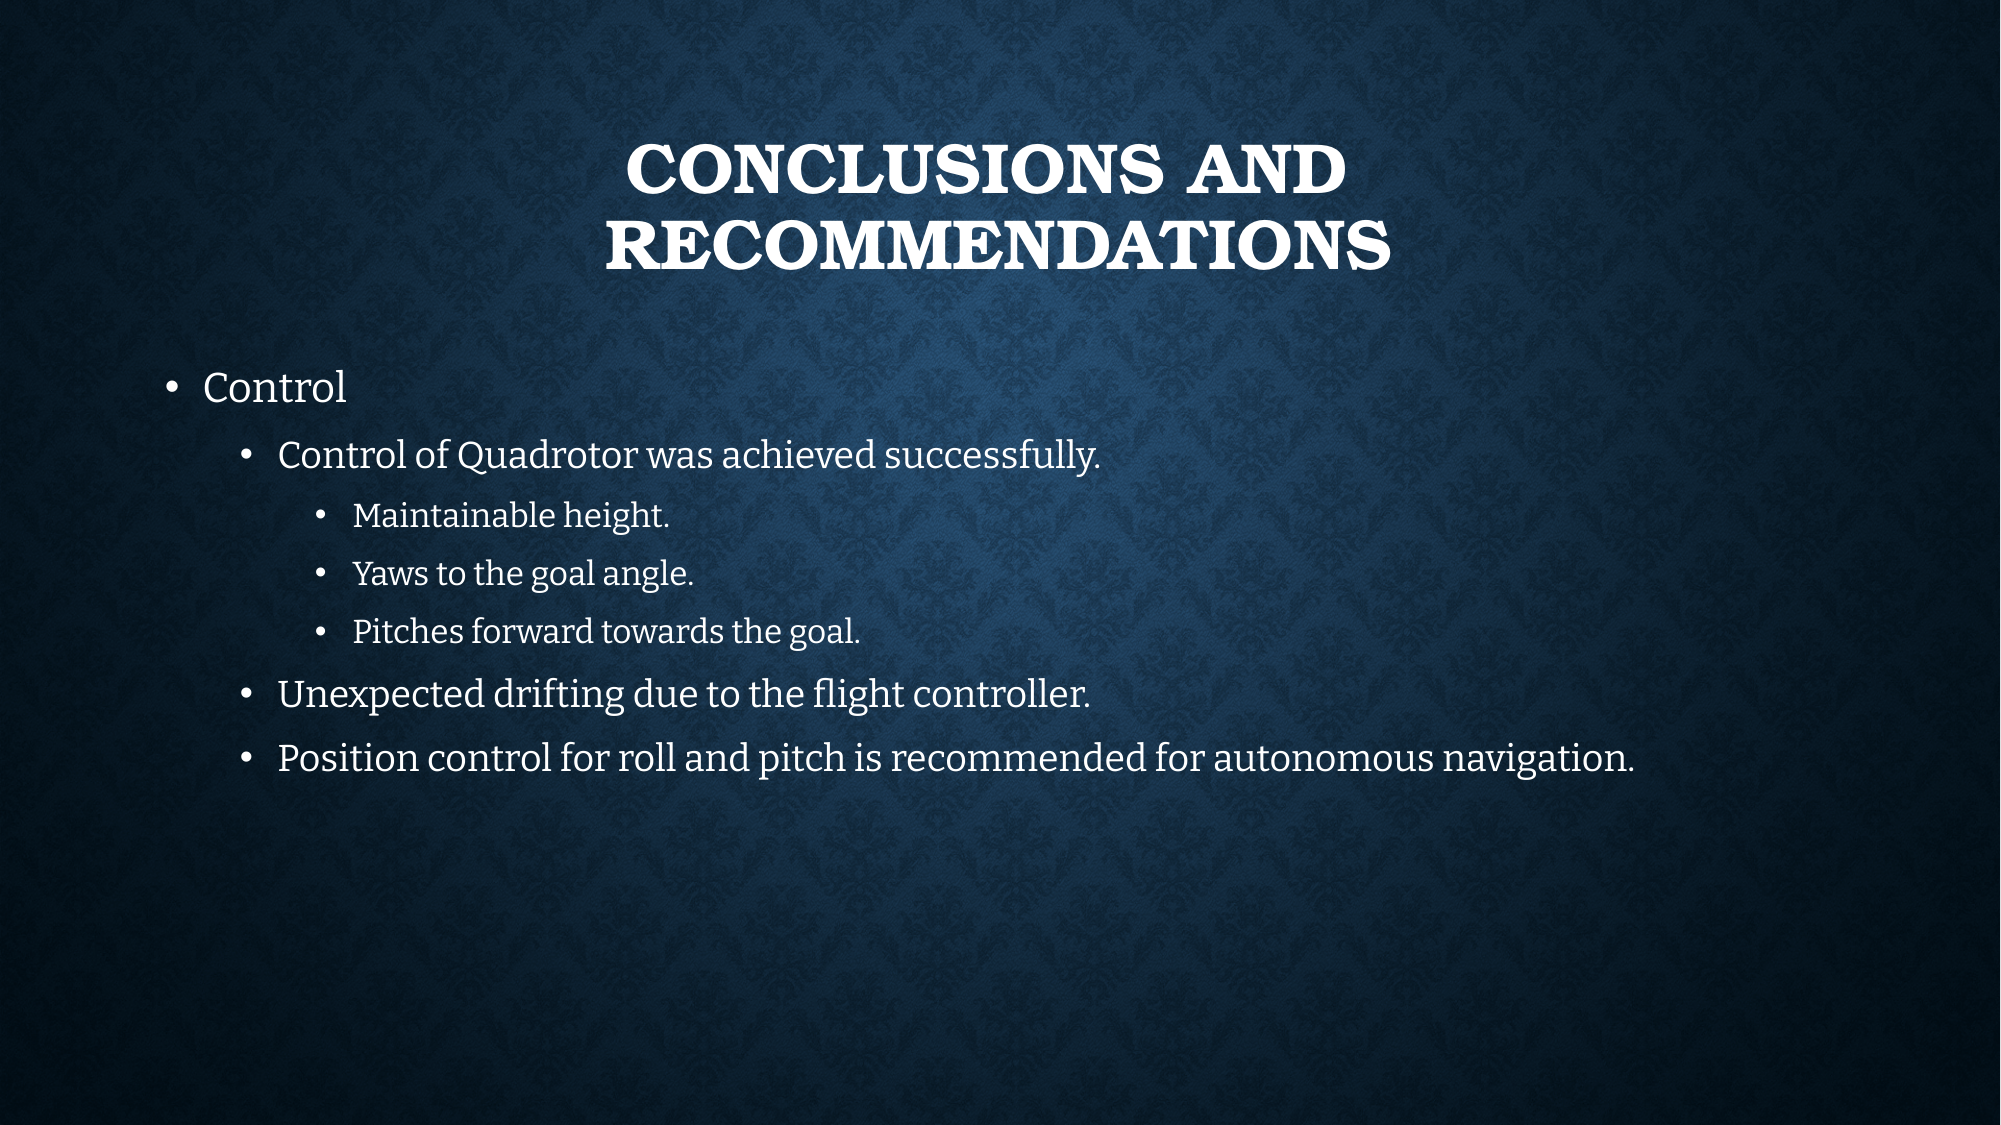

# Conclusions and Recommendations
Control
Control of Quadrotor was achieved successfully.
Maintainable height.
Yaws to the goal angle.
Pitches forward towards the goal.
Unexpected drifting due to the flight controller.
Position control for roll and pitch is recommended for autonomous navigation.